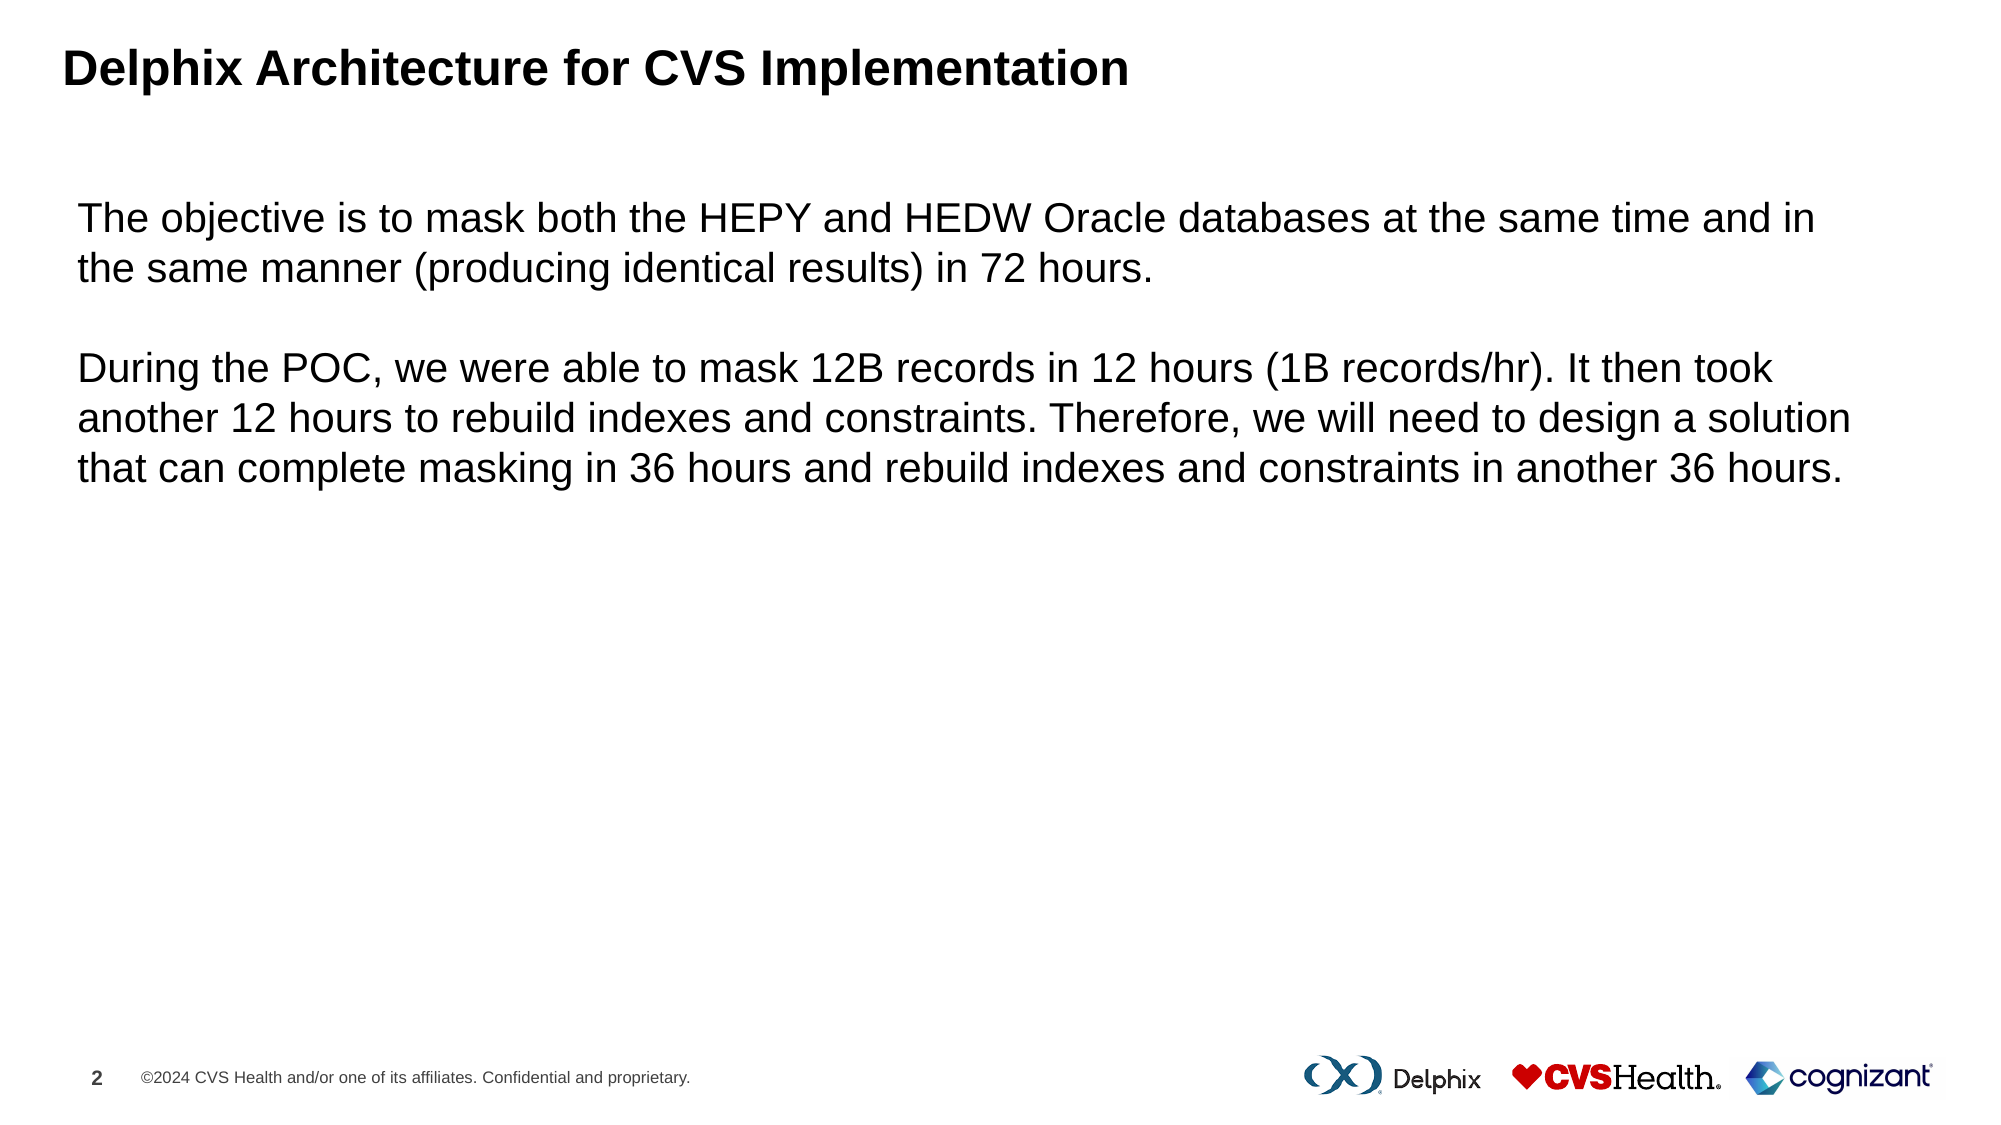

# Delphix Architecture for CVS Implementation
The objective is to mask both the HEPY and HEDW Oracle databases at the same time and in the same manner (producing identical results) in 72 hours.

During the POC, we were able to mask 12B records in 12 hours (1B records/hr). It then took another 12 hours to rebuild indexes and constraints. Therefore, we will need to design a solution that can complete masking in 36 hours and rebuild indexes and constraints in another 36 hours.